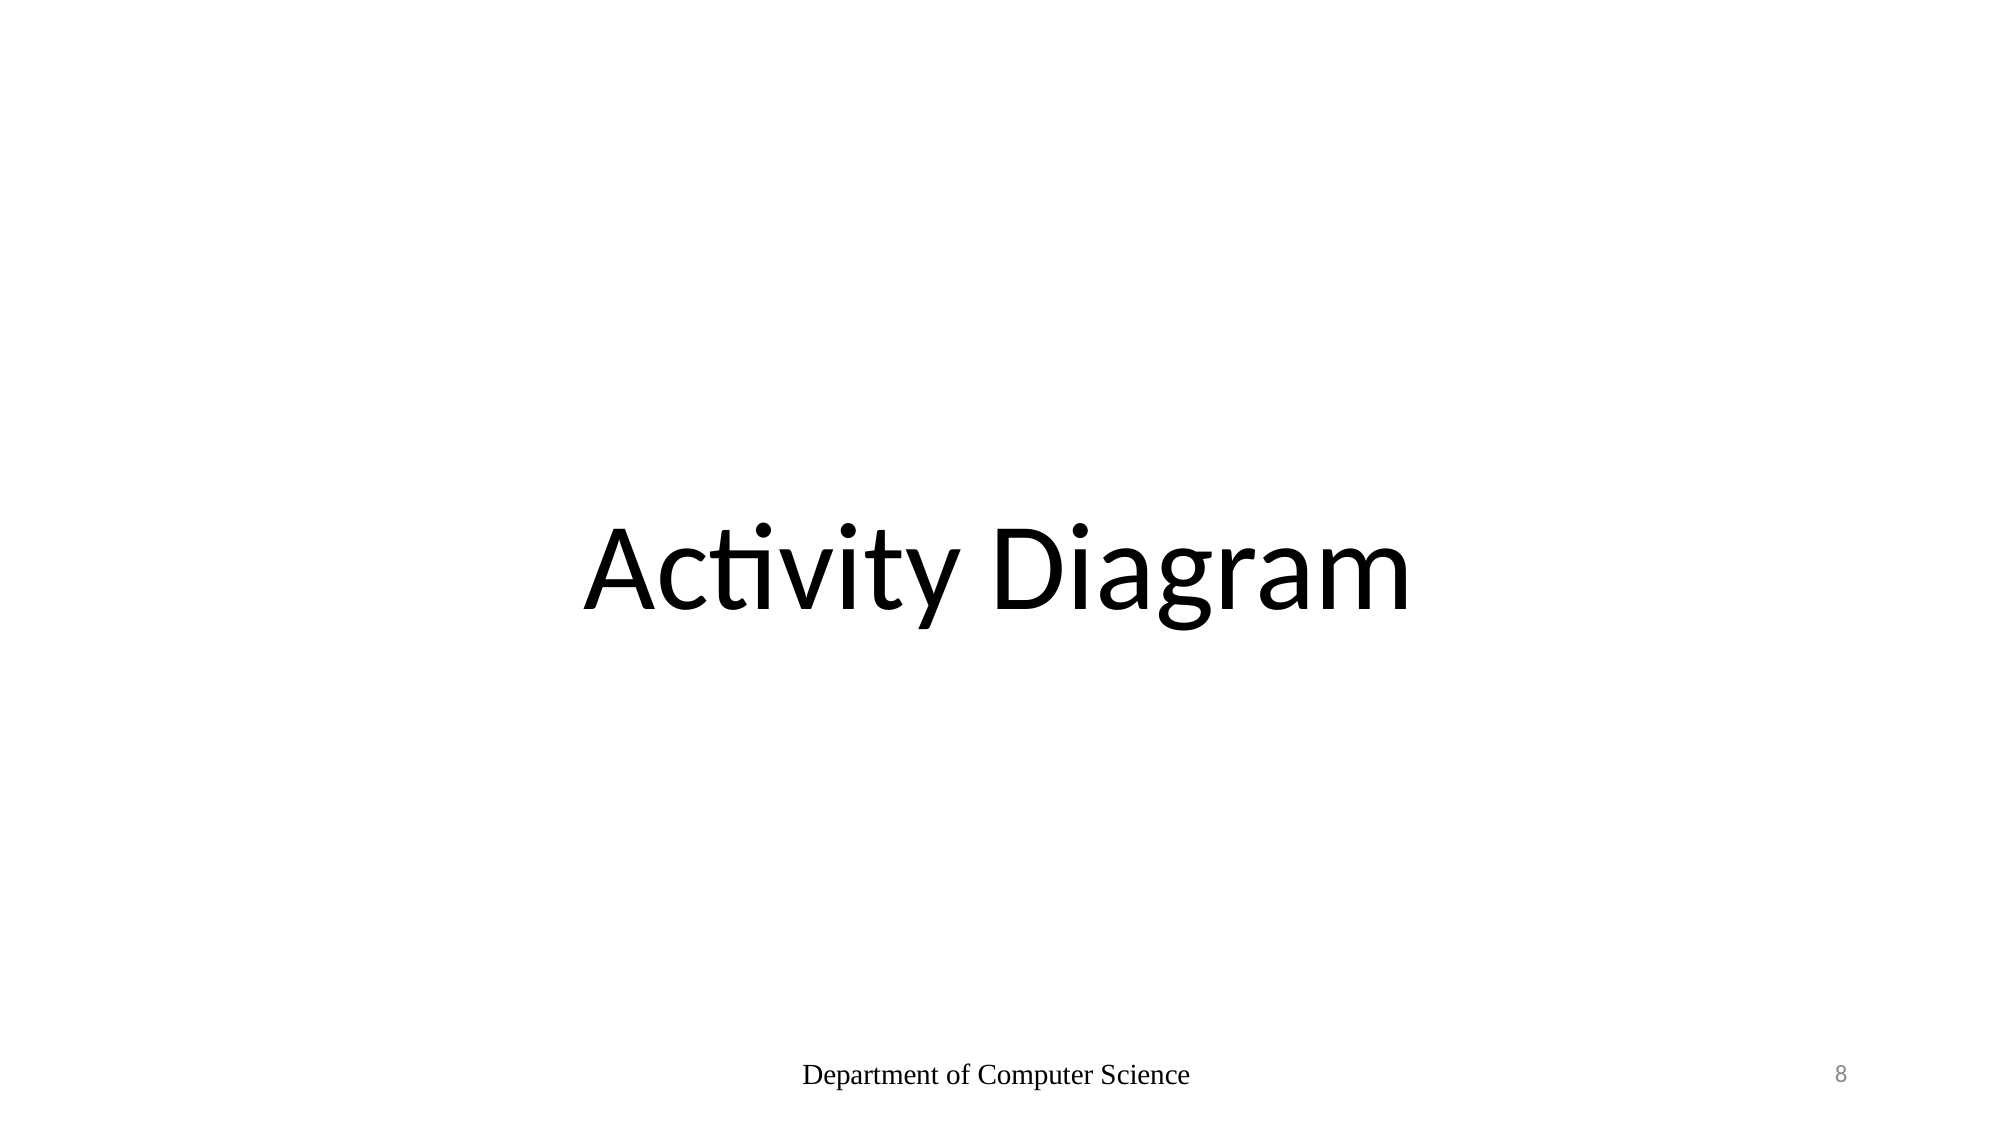

Activity Diagram
Department of Computer Science
8